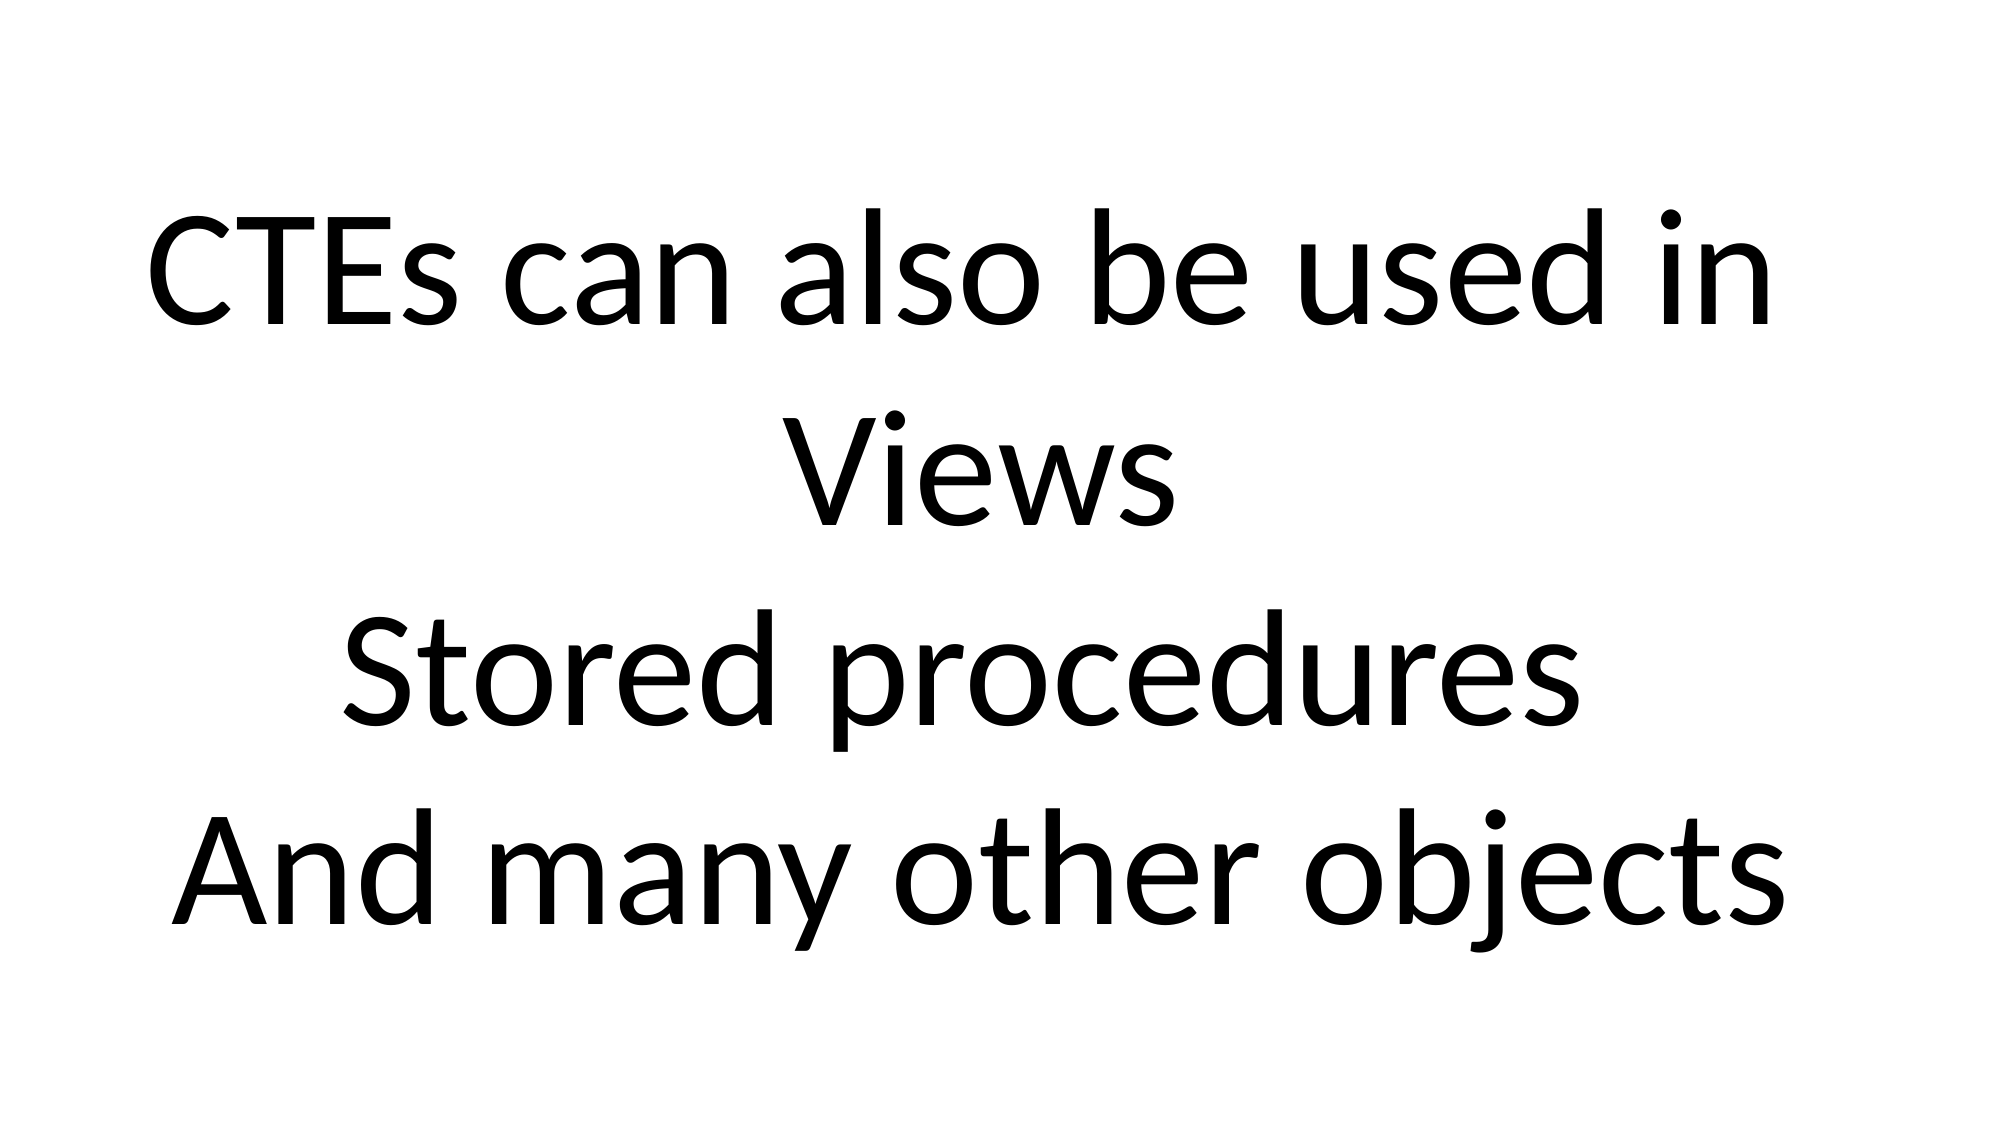

CTEs can also be used in
Views
Stored procedures
And many other objects